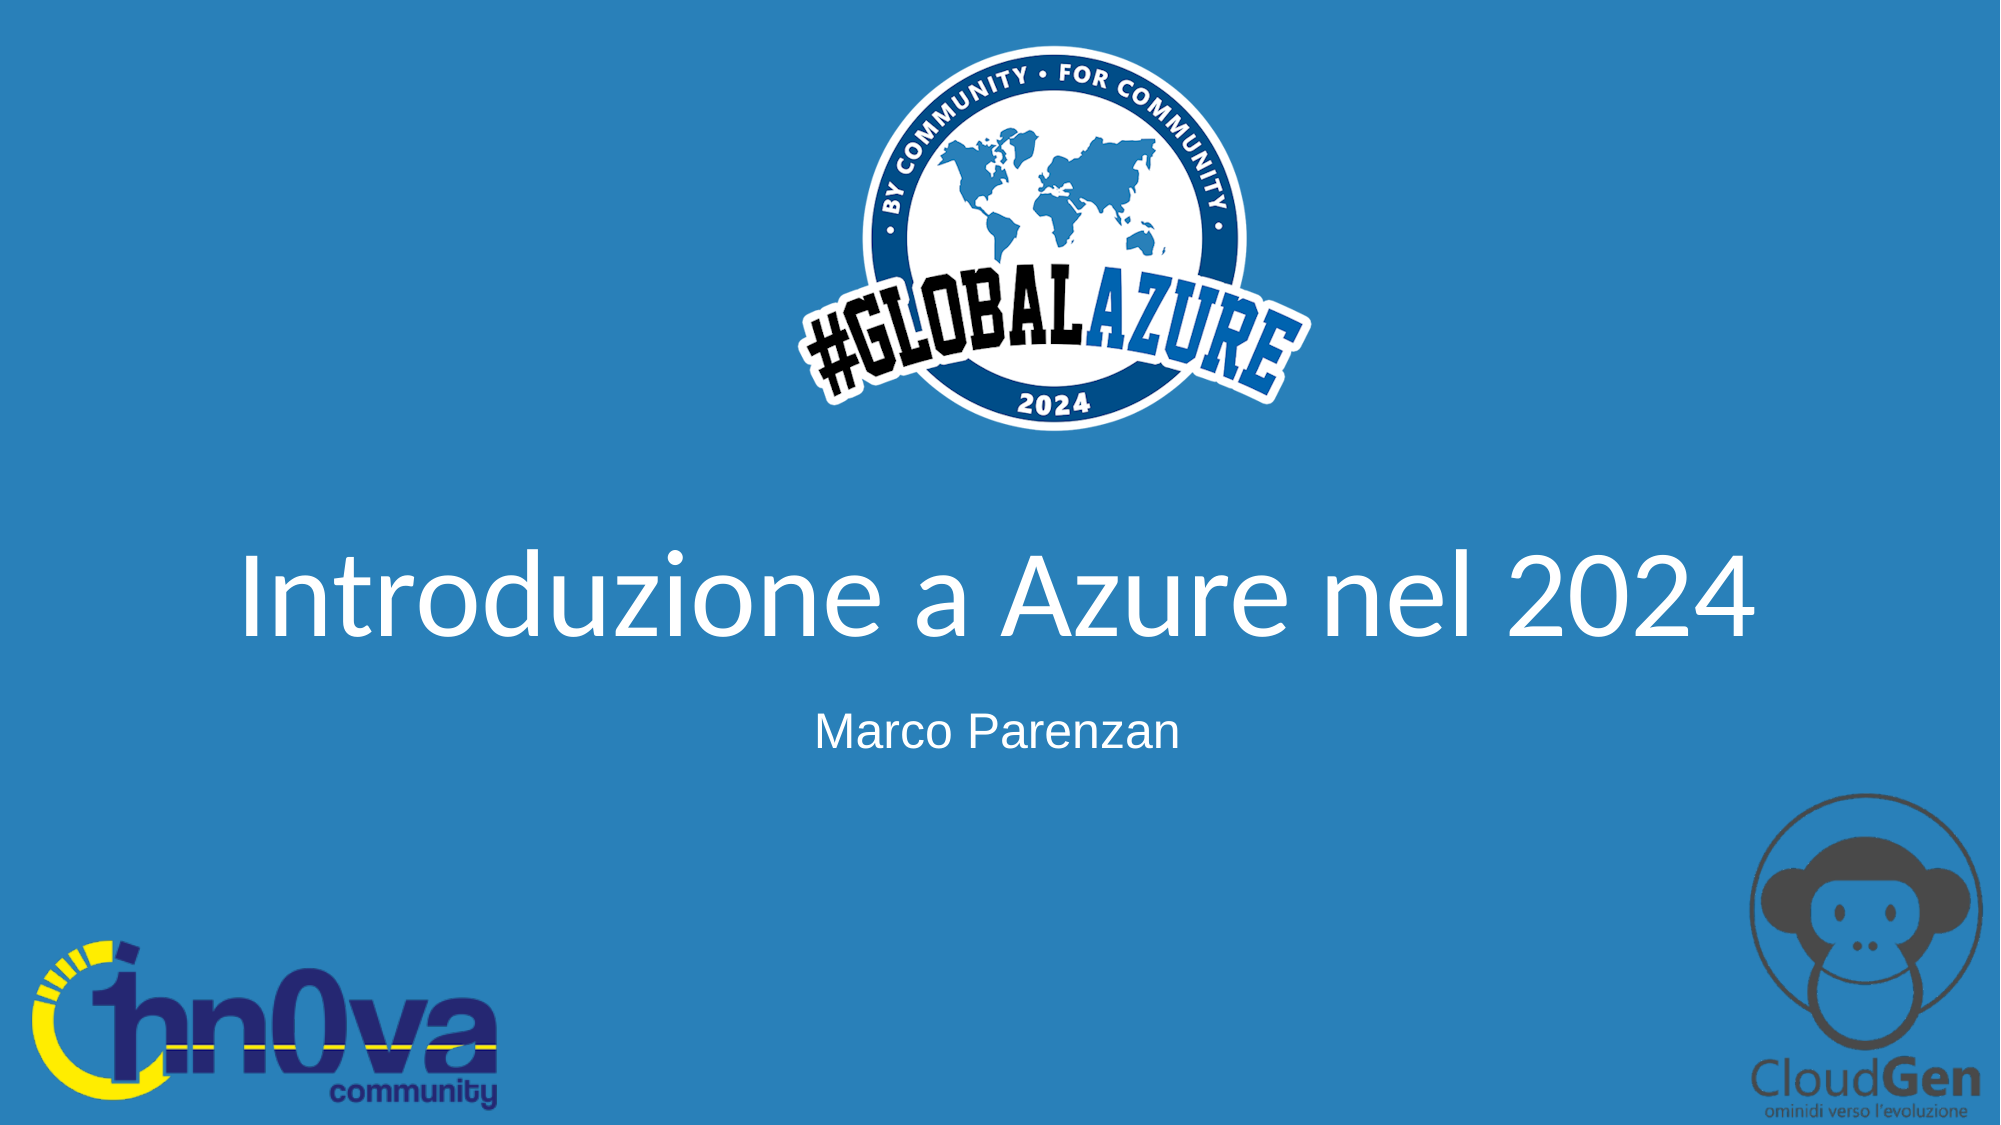

# Introduzione a Azure nel 2024
Marco Parenzan